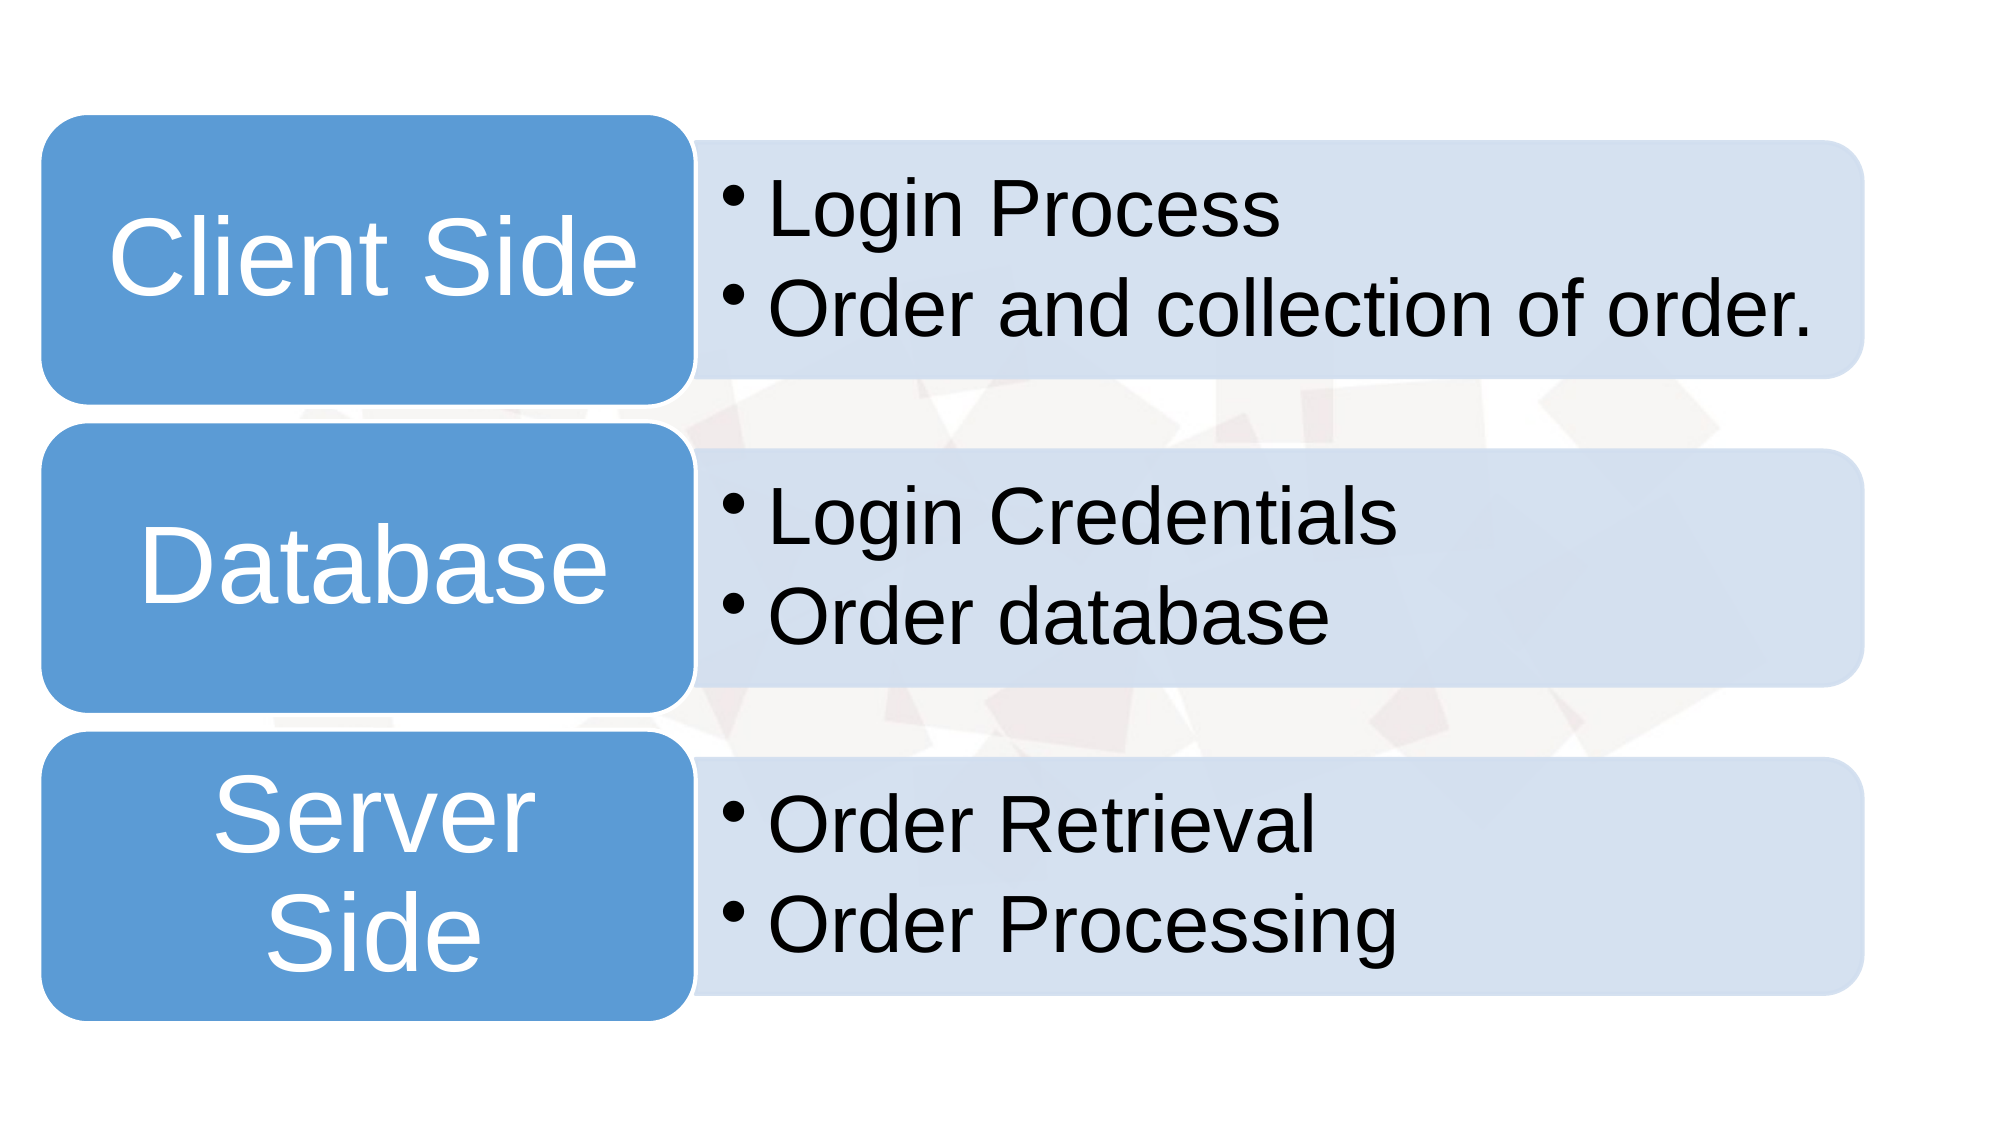

Login Process
Order and collection of order.
Client Side
Login Credentials
Order database
Database
Order Retrieval
Order Processing
Server Side